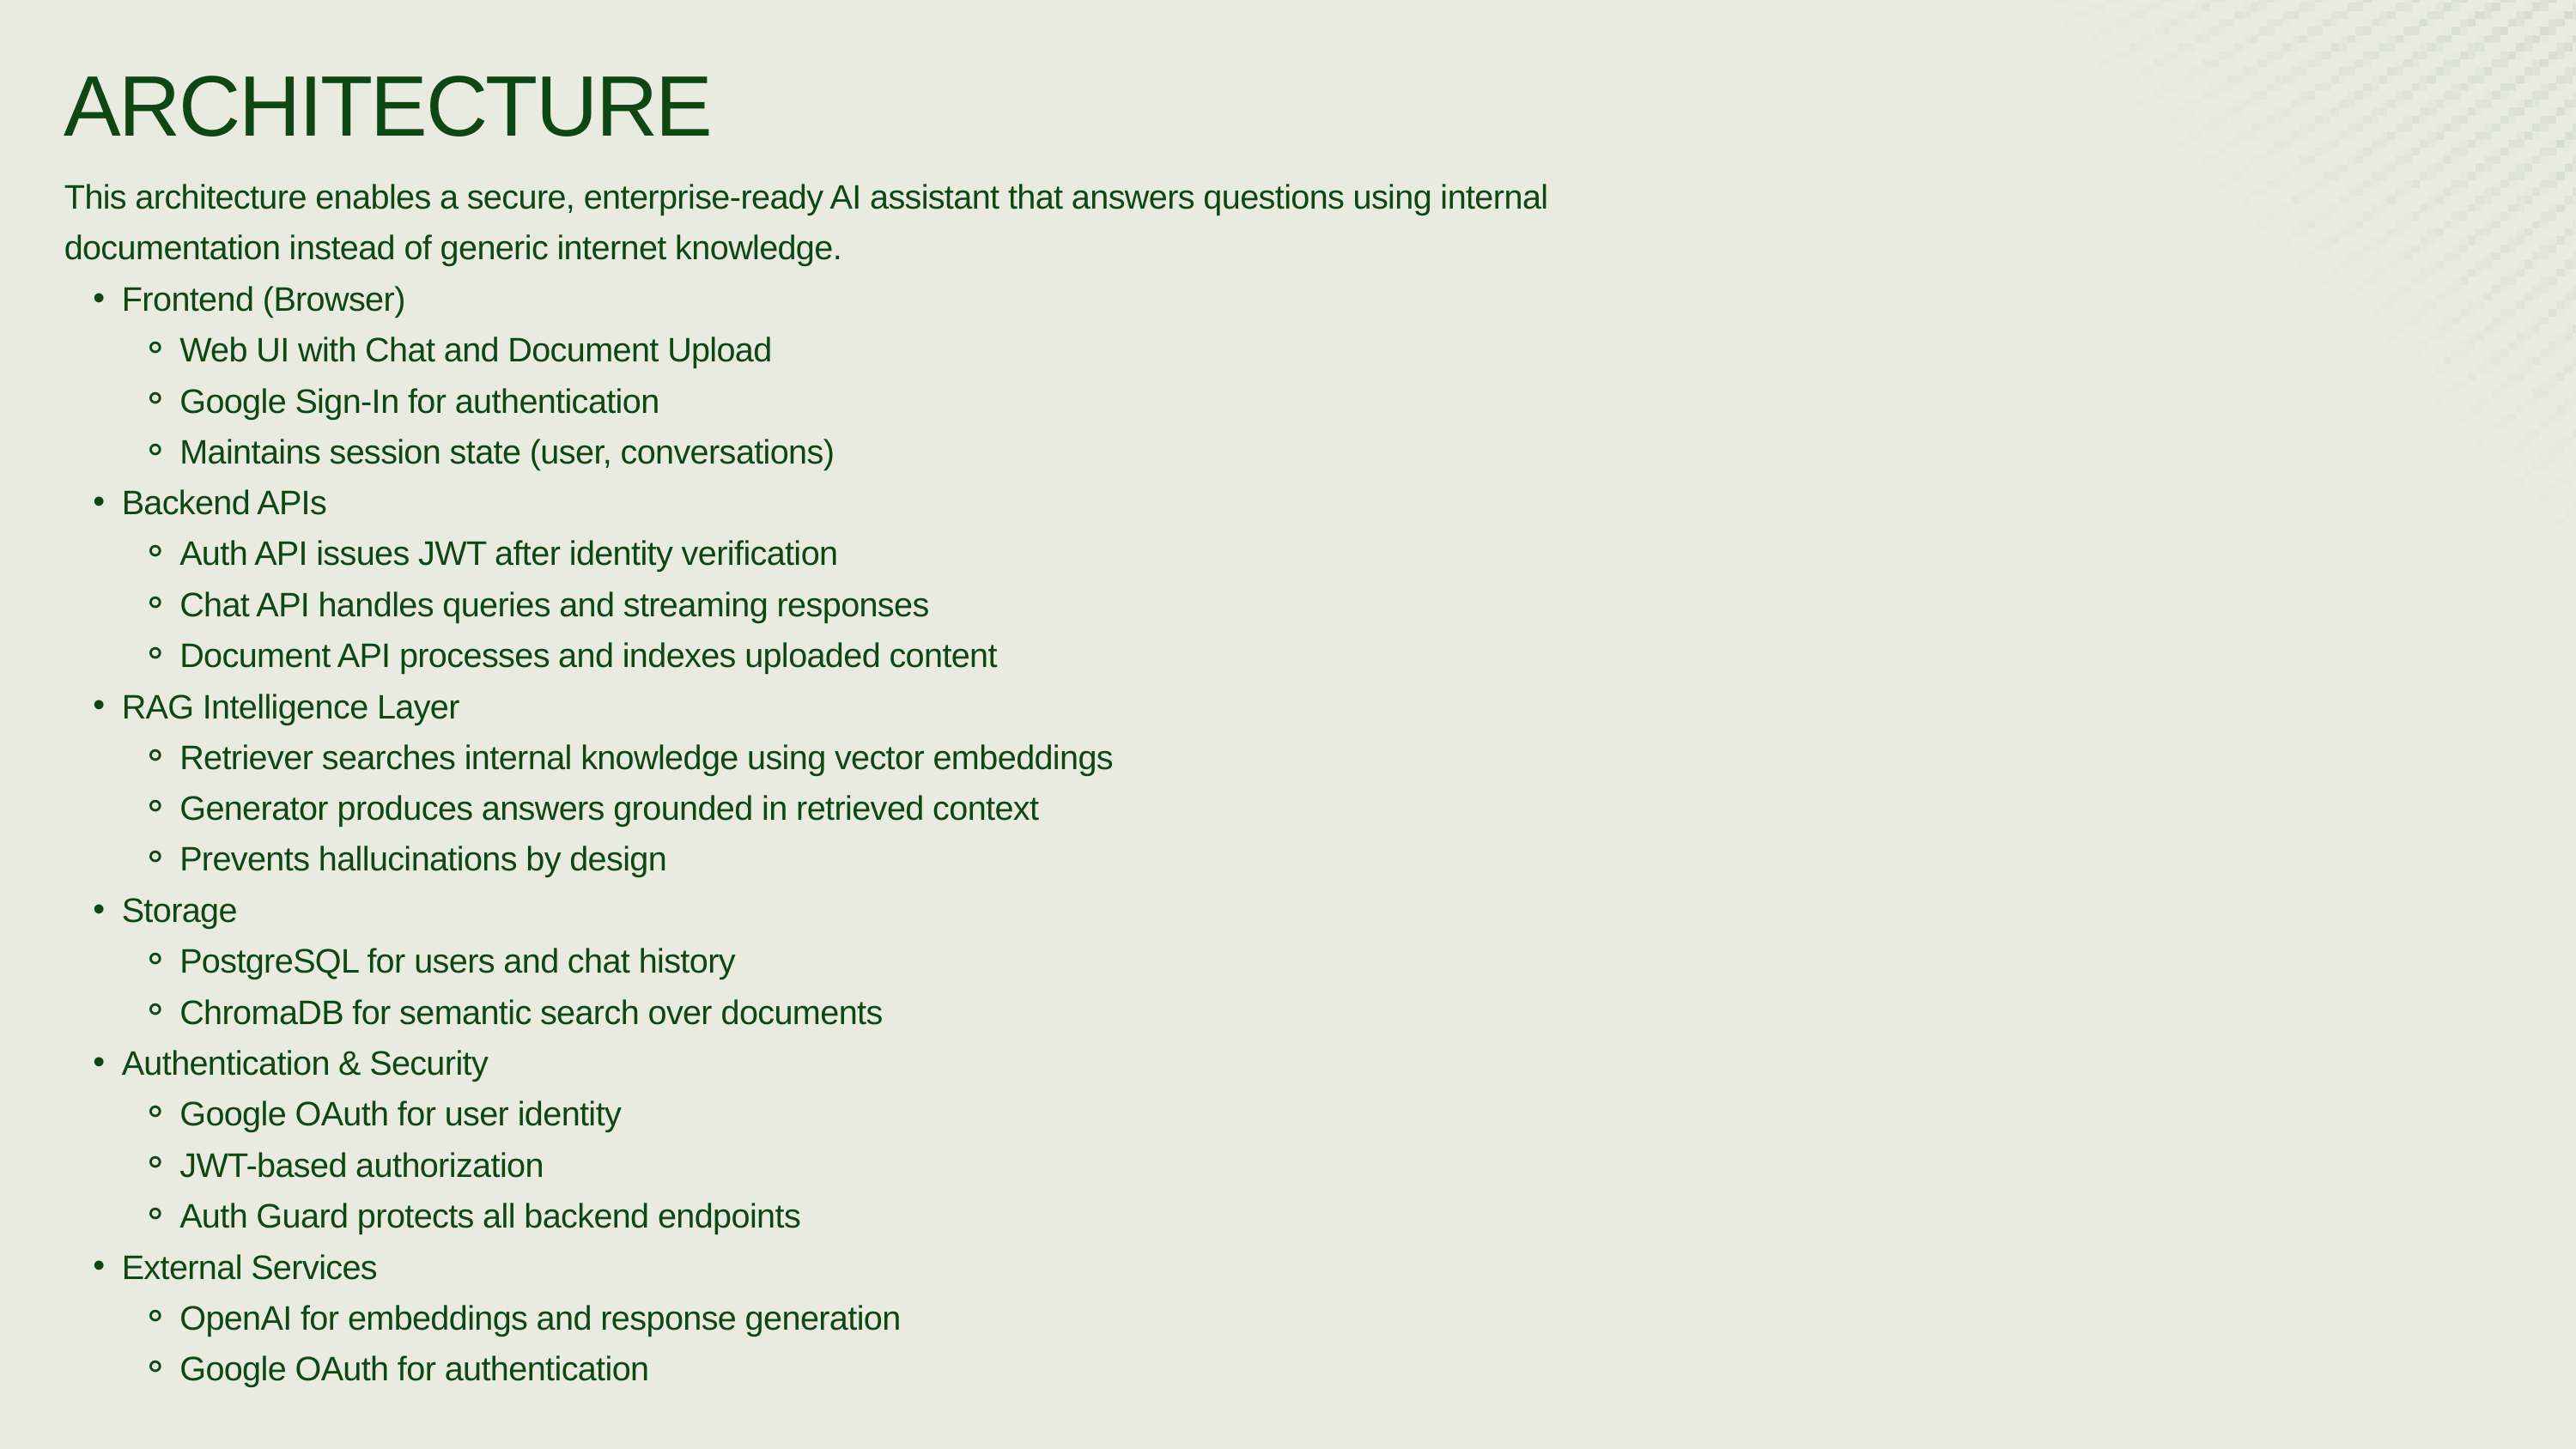

ARCHITECTURE
This architecture enables a secure, enterprise-ready AI assistant that answers questions using internal documentation instead of generic internet knowledge.
Frontend (Browser)
Web UI with Chat and Document Upload
Google Sign-In for authentication
Maintains session state (user, conversations)
Backend APIs
Auth API issues JWT after identity verification
Chat API handles queries and streaming responses
Document API processes and indexes uploaded content
RAG Intelligence Layer
Retriever searches internal knowledge using vector embeddings
Generator produces answers grounded in retrieved context
Prevents hallucinations by design
Storage
PostgreSQL for users and chat history
ChromaDB for semantic search over documents
Authentication & Security
Google OAuth for user identity
JWT-based authorization
Auth Guard protects all backend endpoints
External Services
OpenAI for embeddings and response generation
Google OAuth for authentication